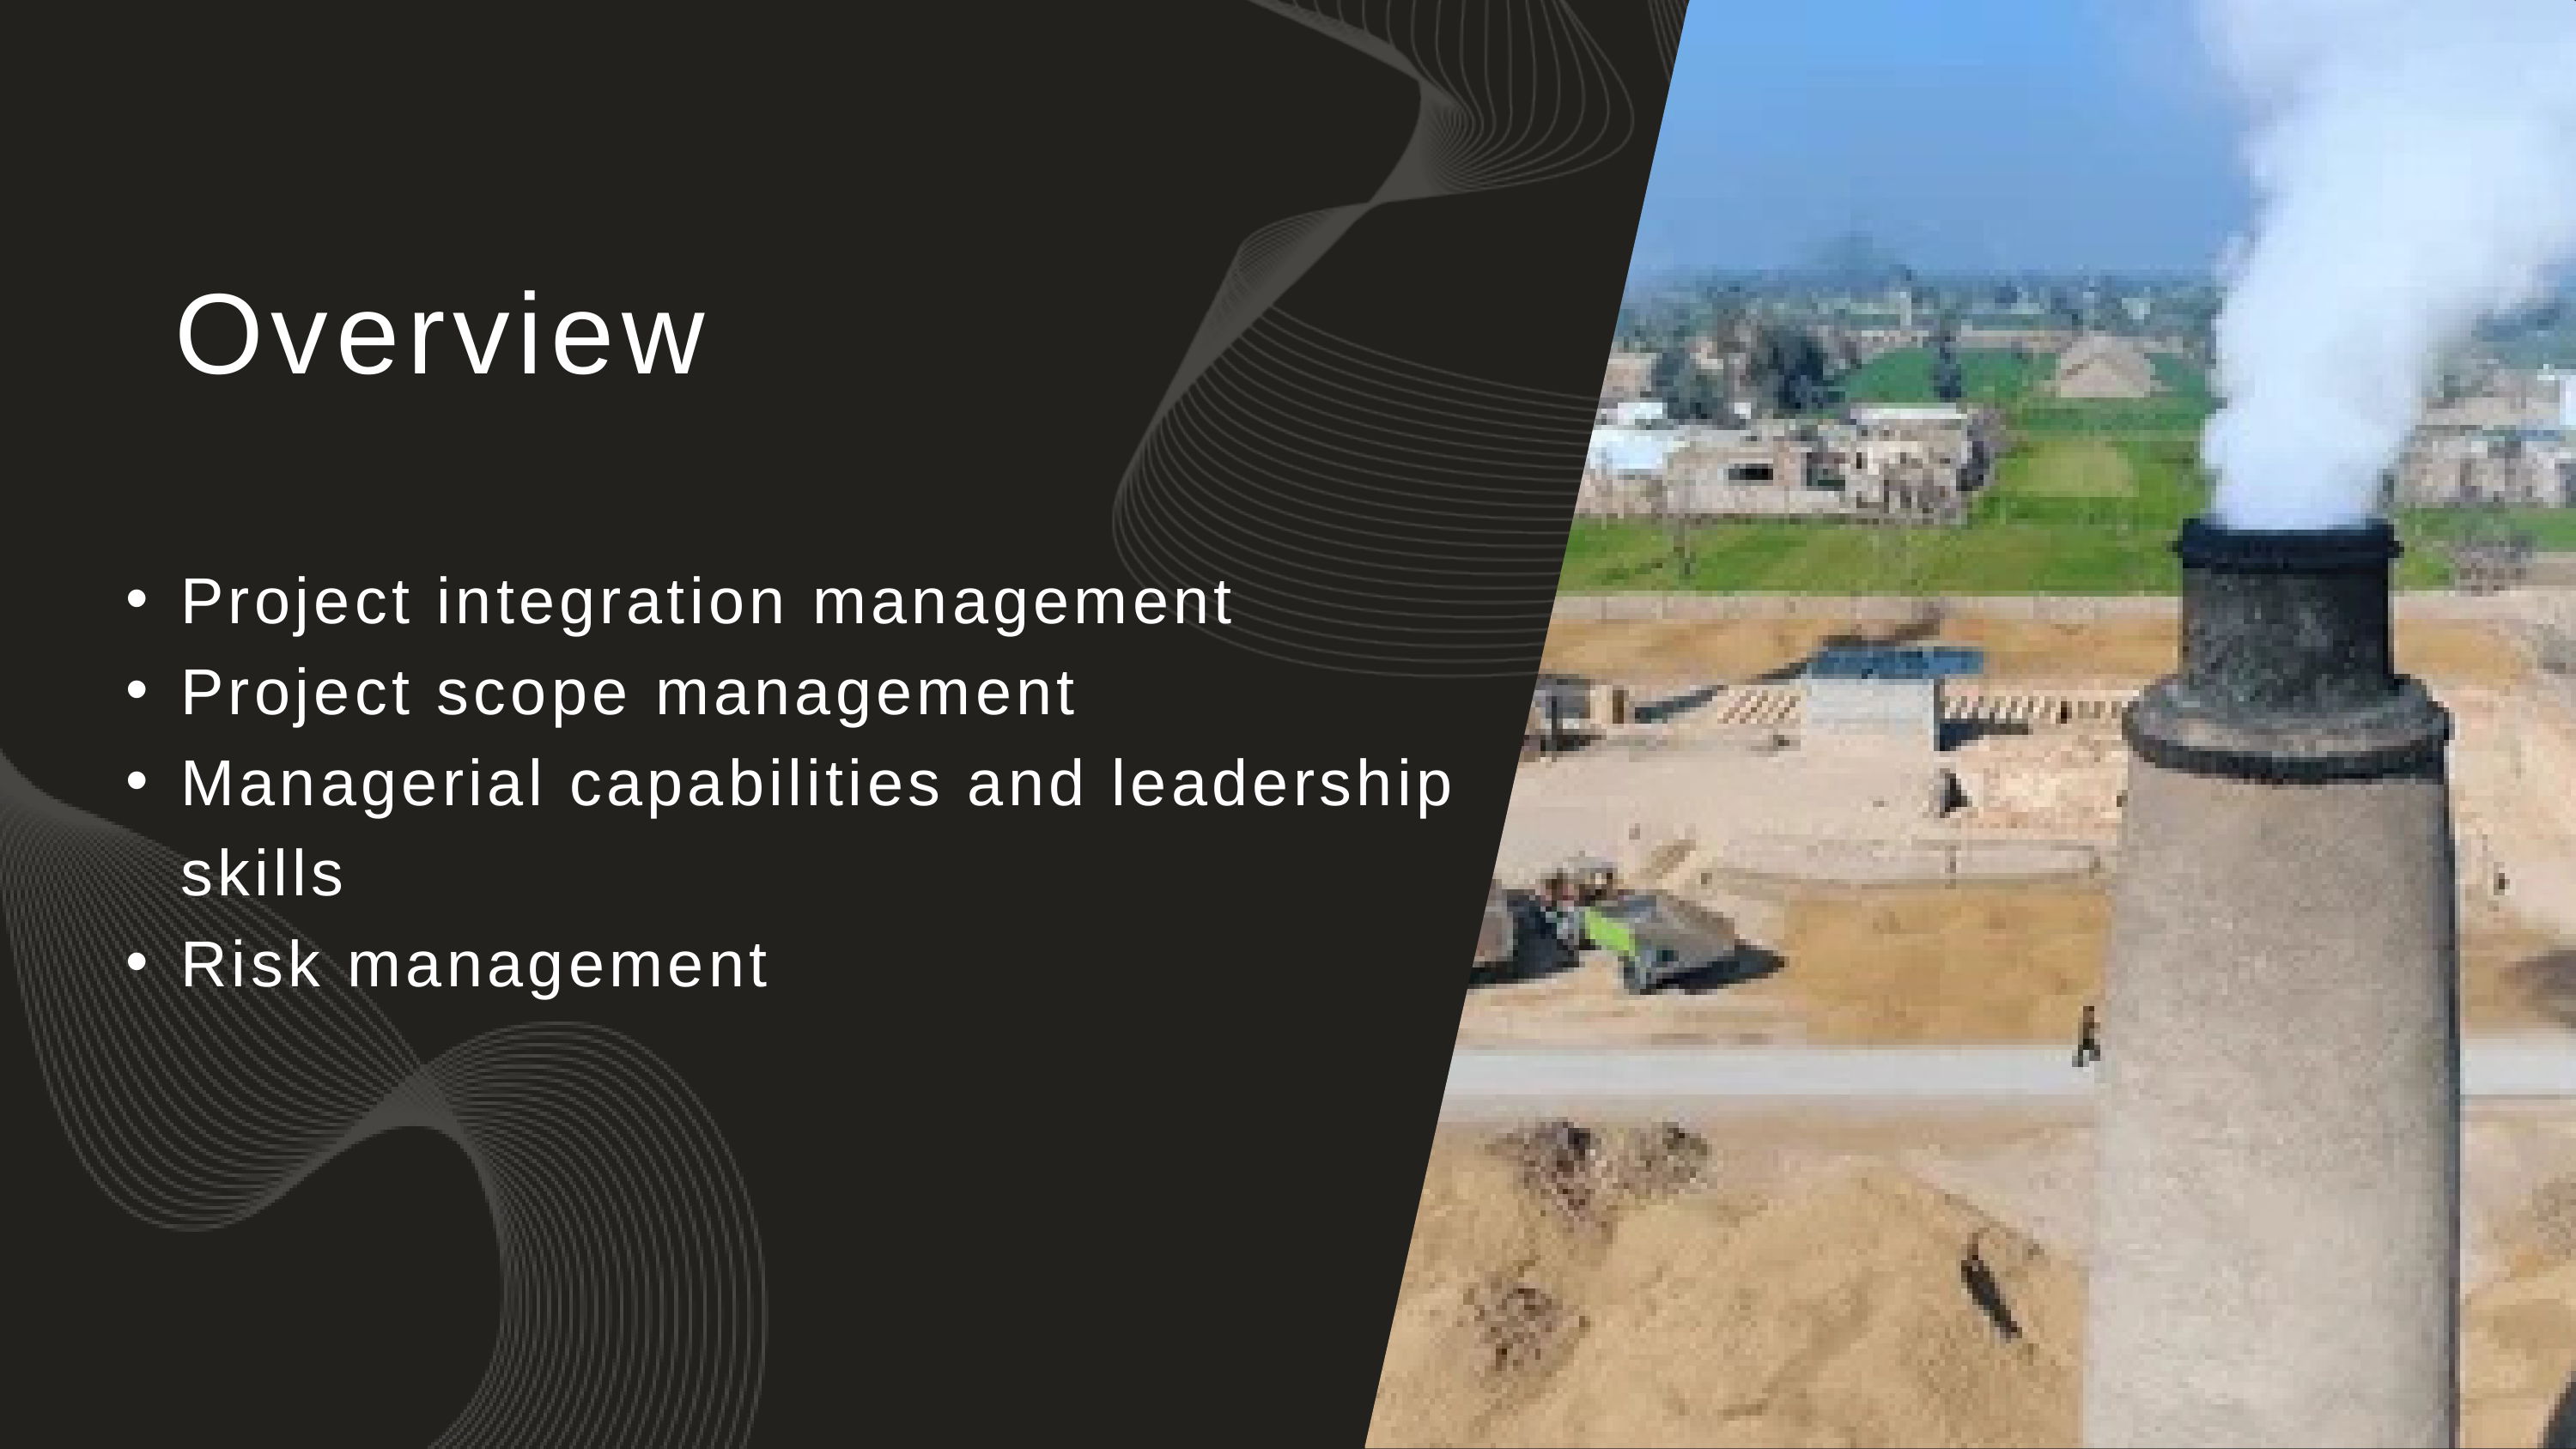

Overview

Project integration management
Project scope management
Managerial capabilities and leadership skills
Risk management